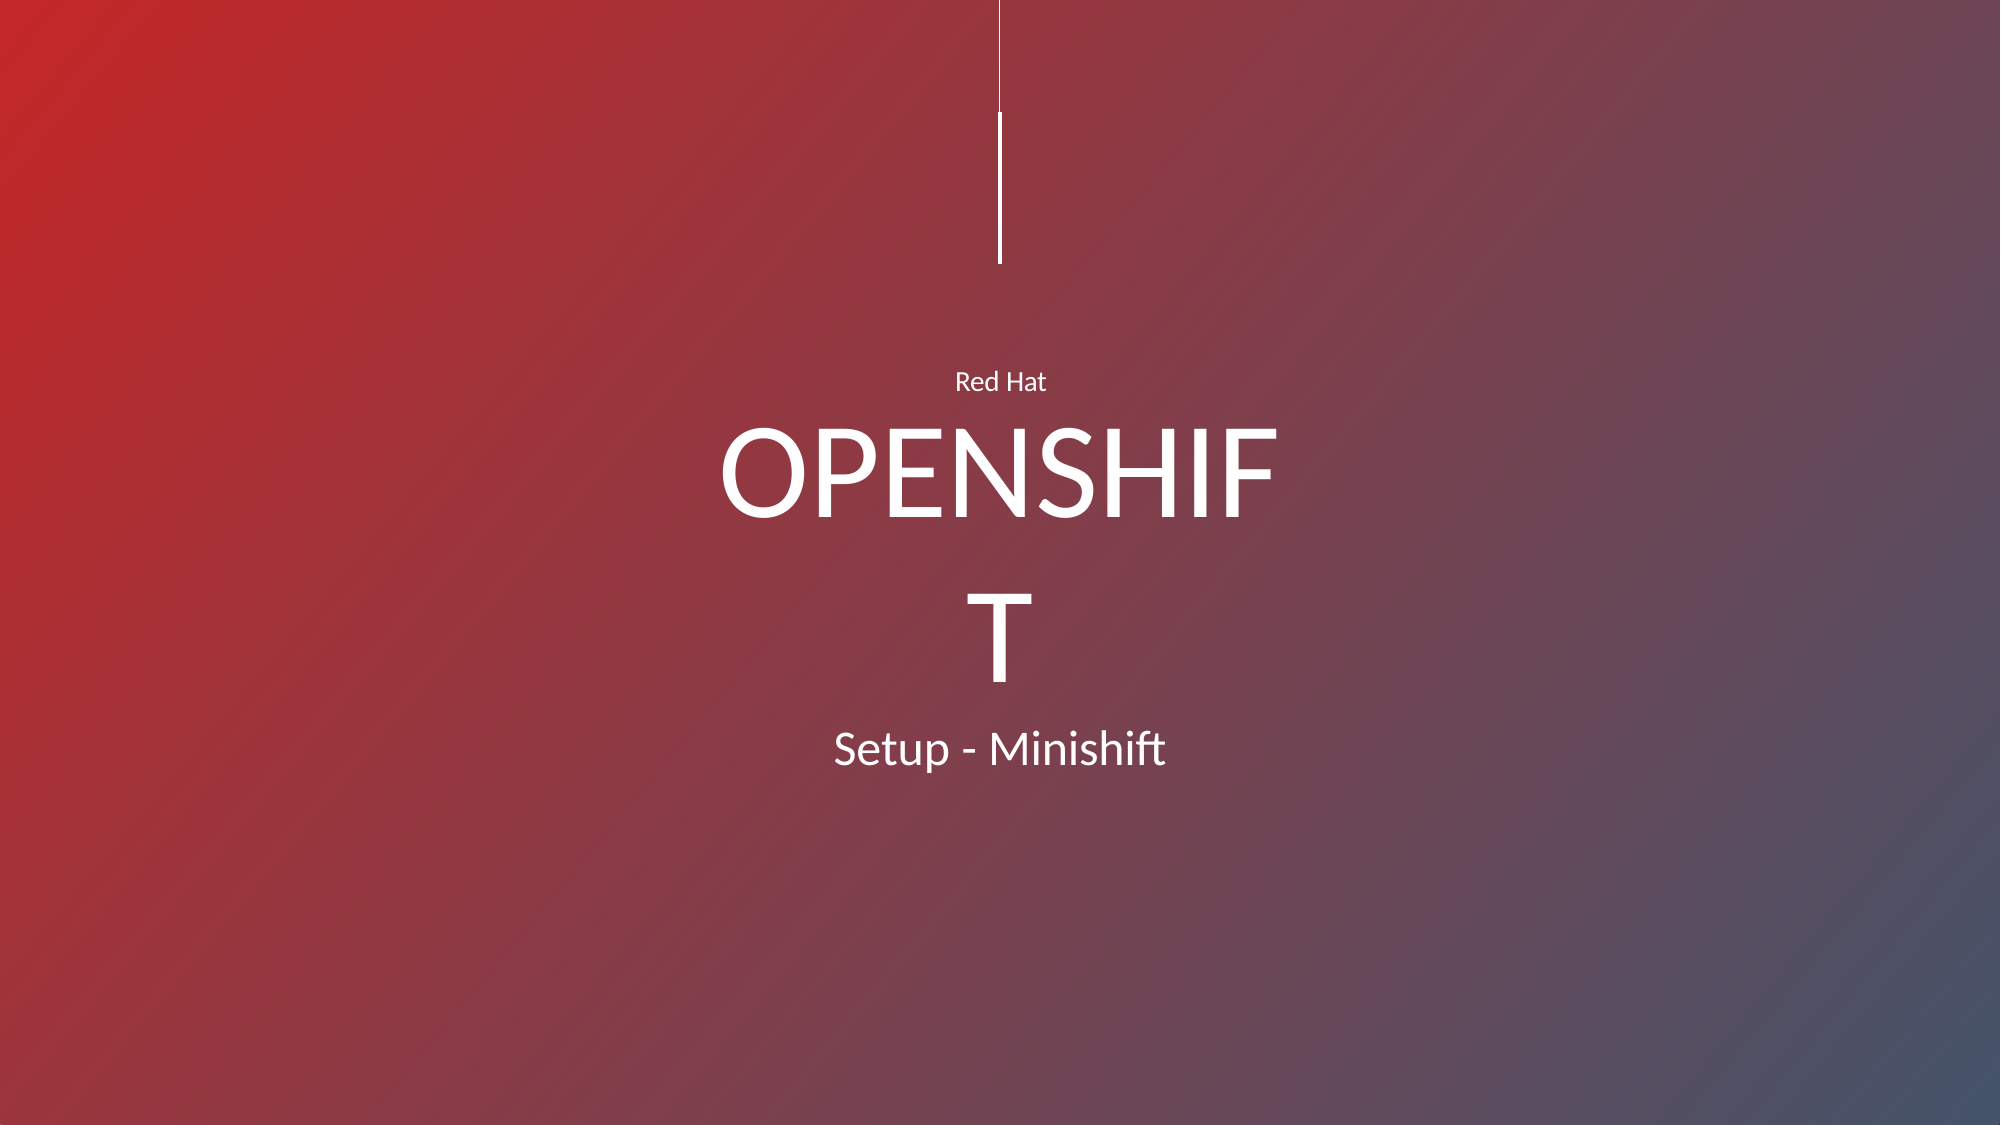

Red Hat
# OPENSHIFT
Setup - Minishift